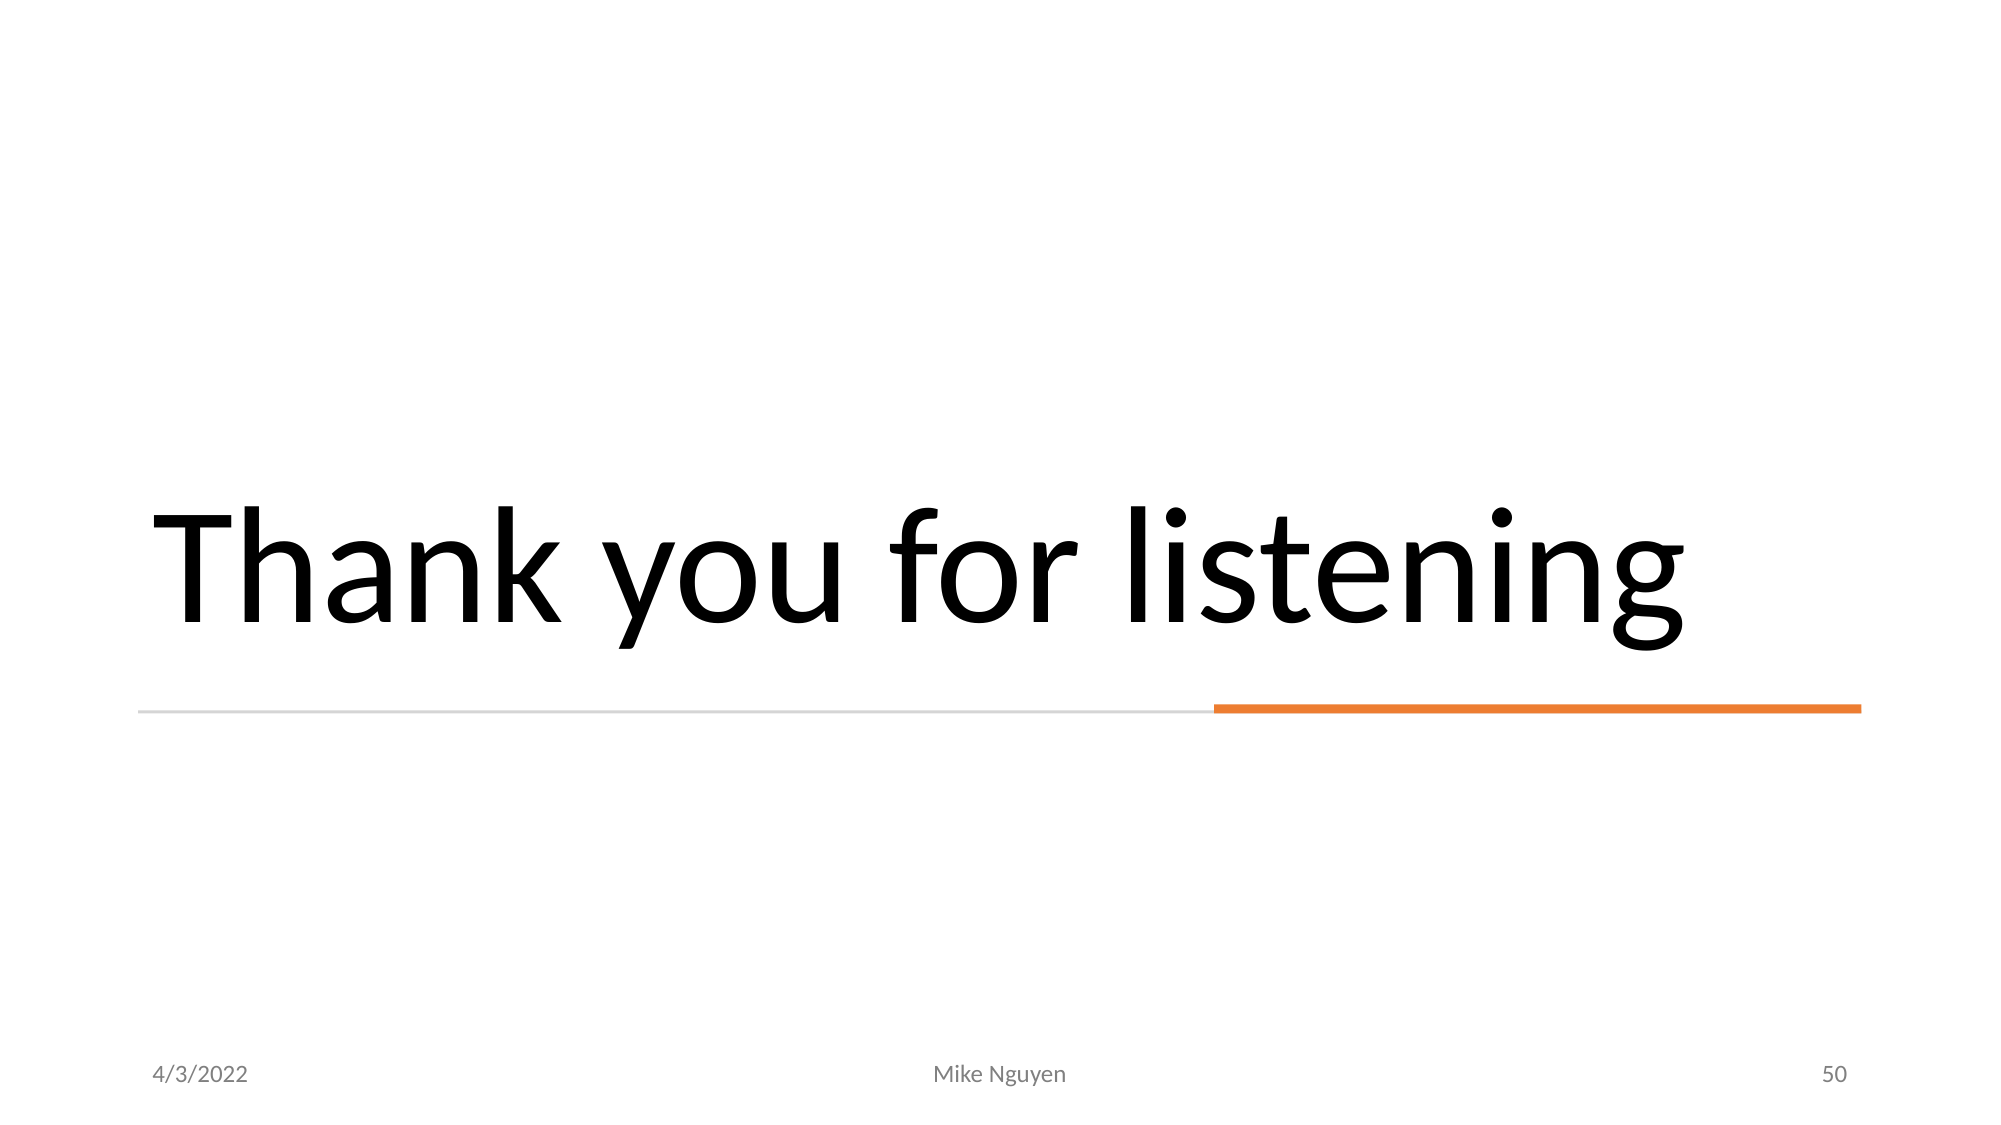

# Thank you for listening

4/3/2022
Mike Nguyen
50